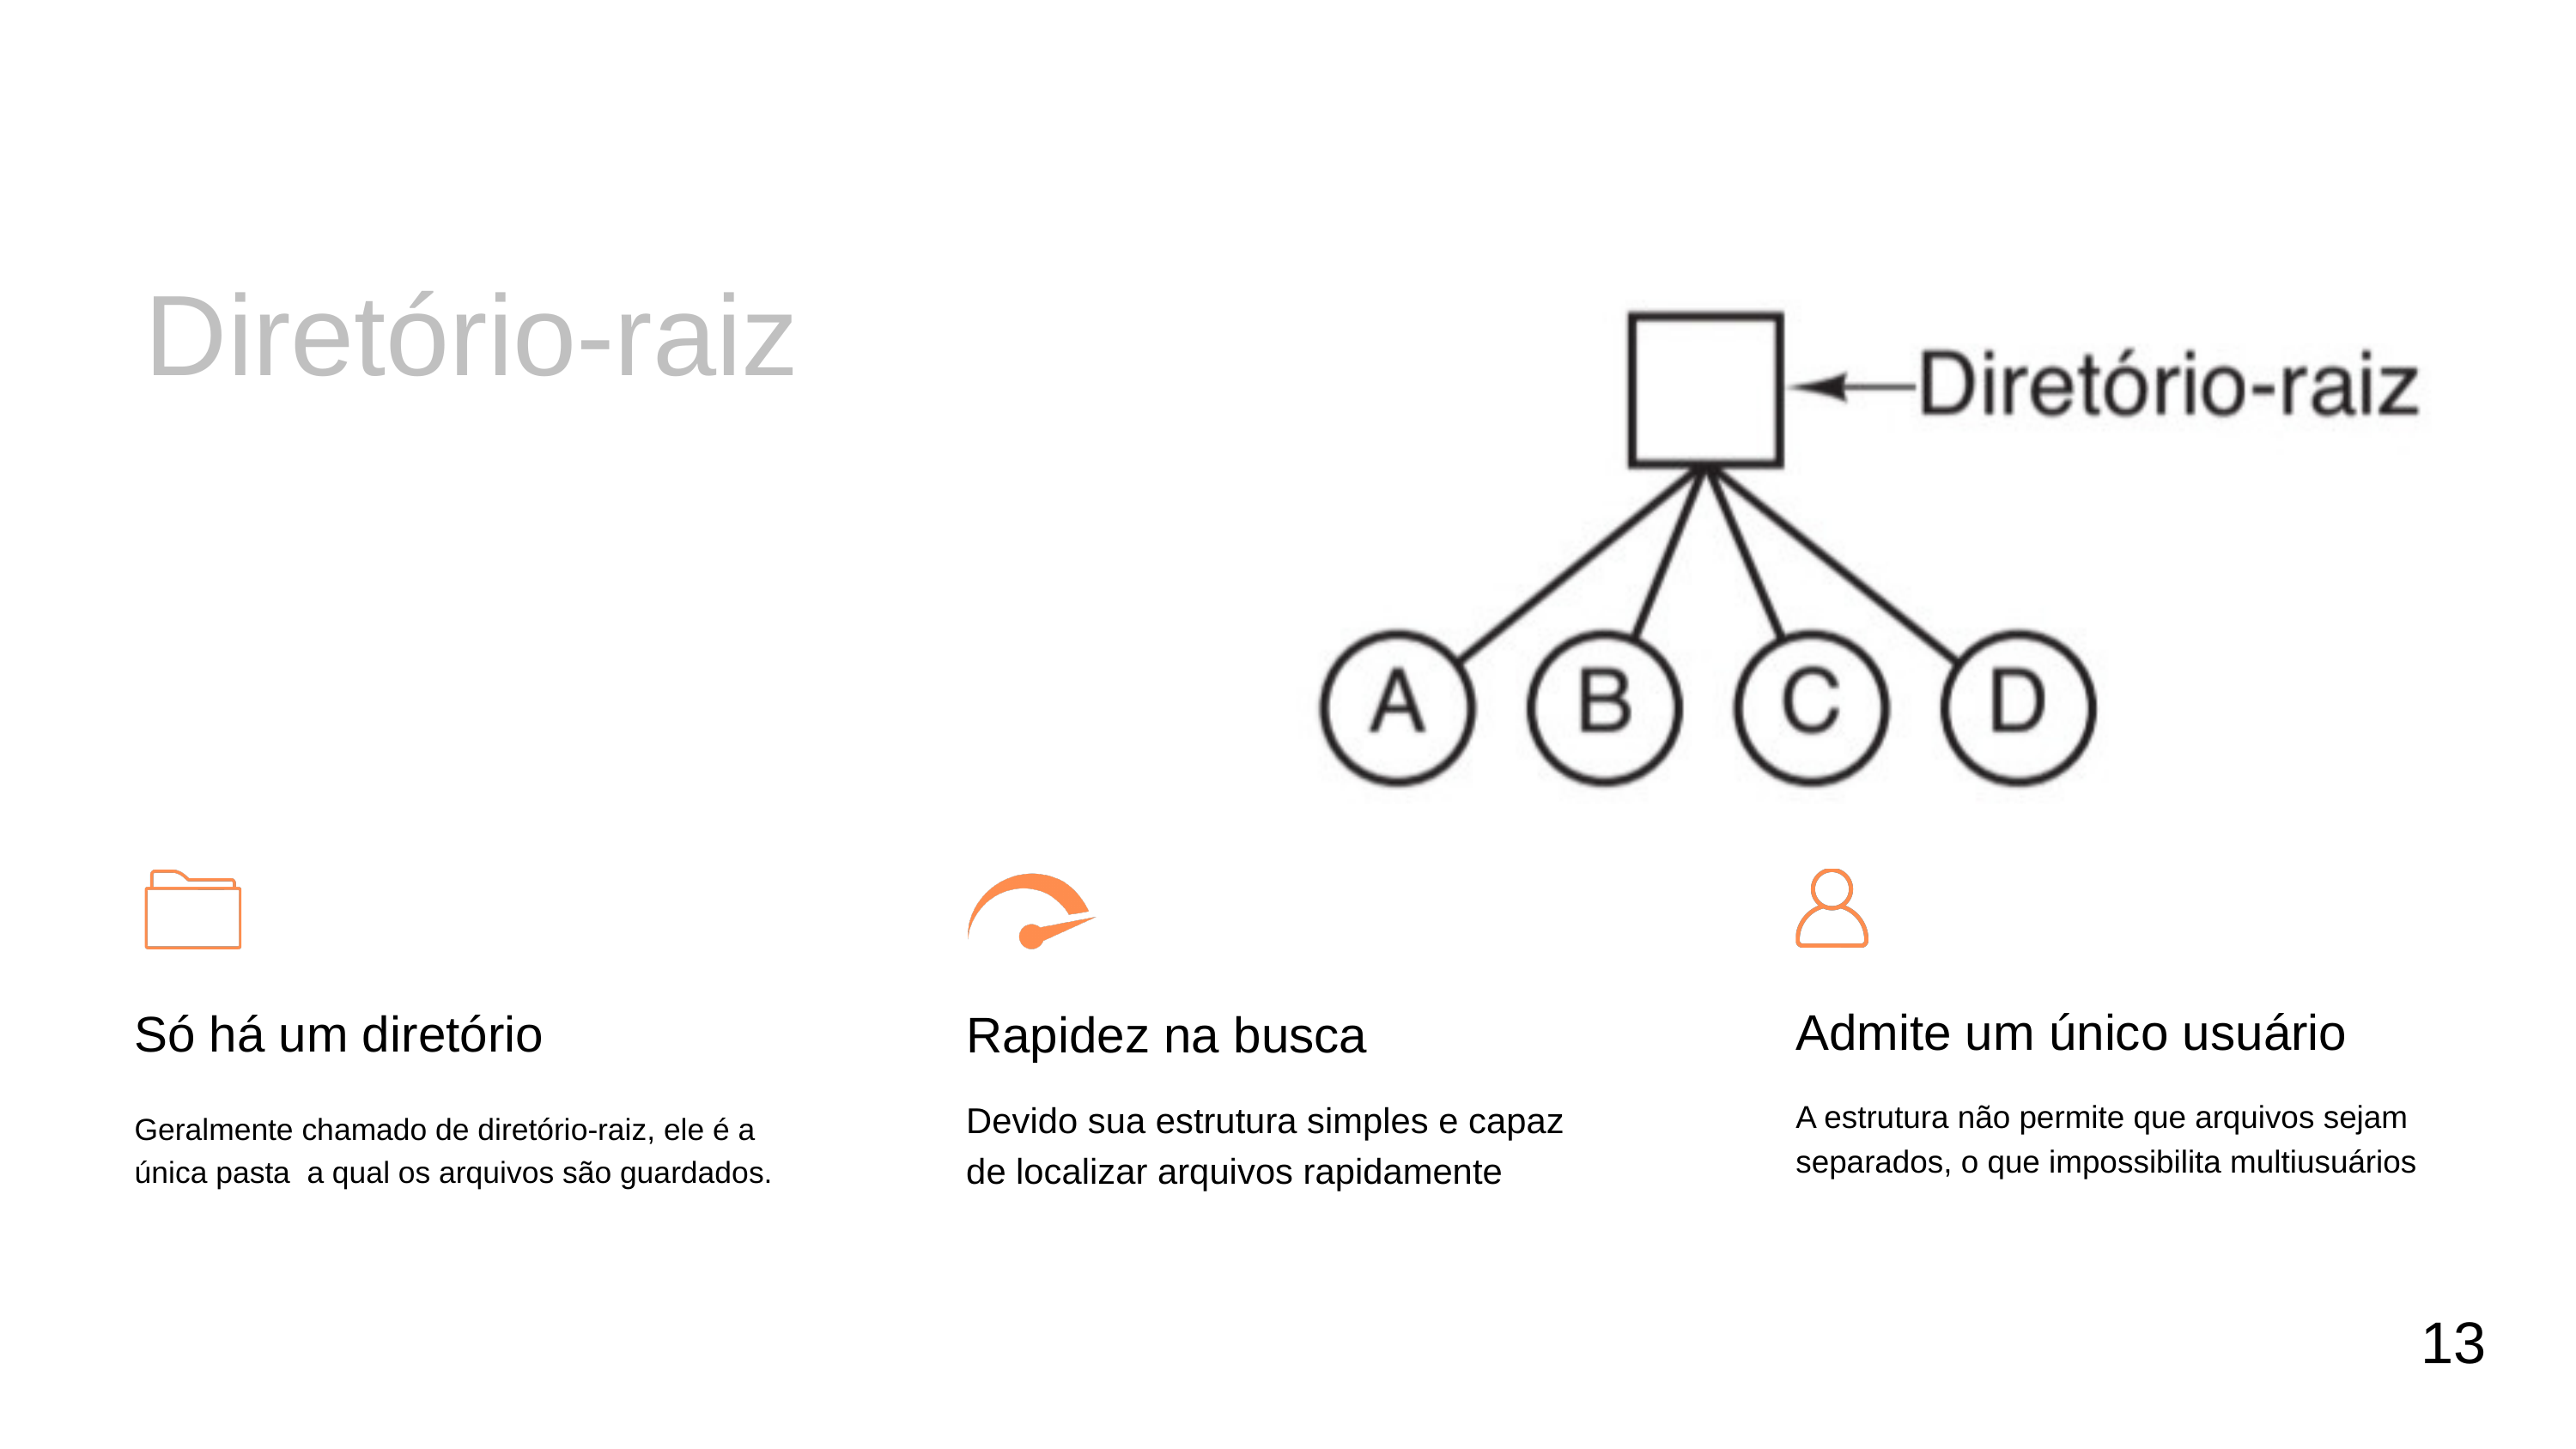

Diretório-raiz

Só há um diretório

Admite um único usuário
A estrutura não permite que arquivos sejam separados, o que impossibilita multiusuários
Rapidez na busca
Devido sua estrutura simples e capaz de localizar arquivos rapidamente
Geralmente chamado de diretório-raiz, ele é a única pasta  a qual os arquivos são guardados.
13